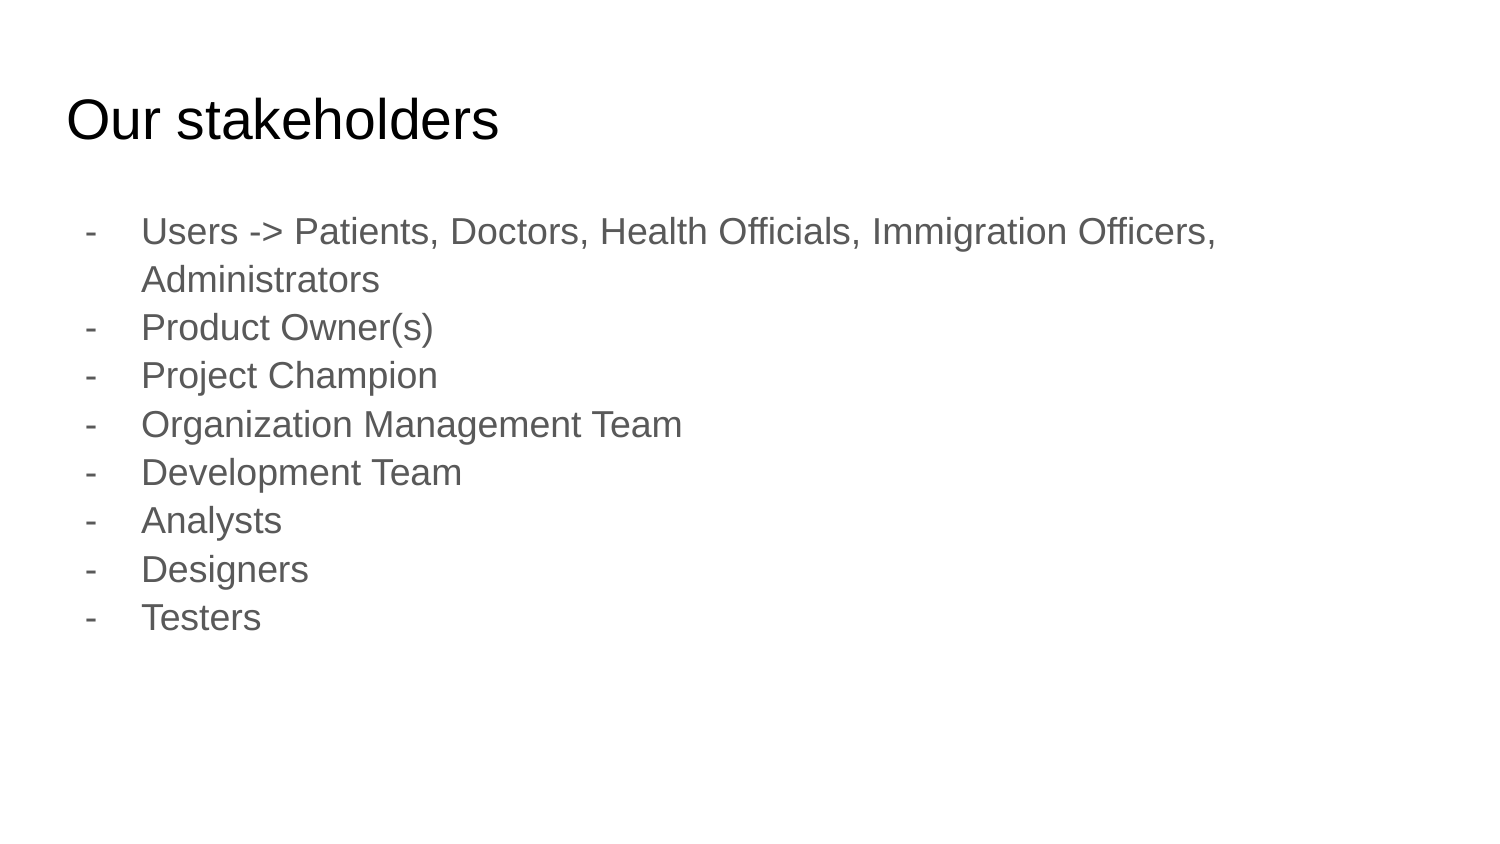

# Our stakeholders
Users -> Patients, Doctors, Health Officials, Immigration Officers, Administrators
Product Owner(s)
Project Champion
Organization Management Team
Development Team
Analysts
Designers
Testers